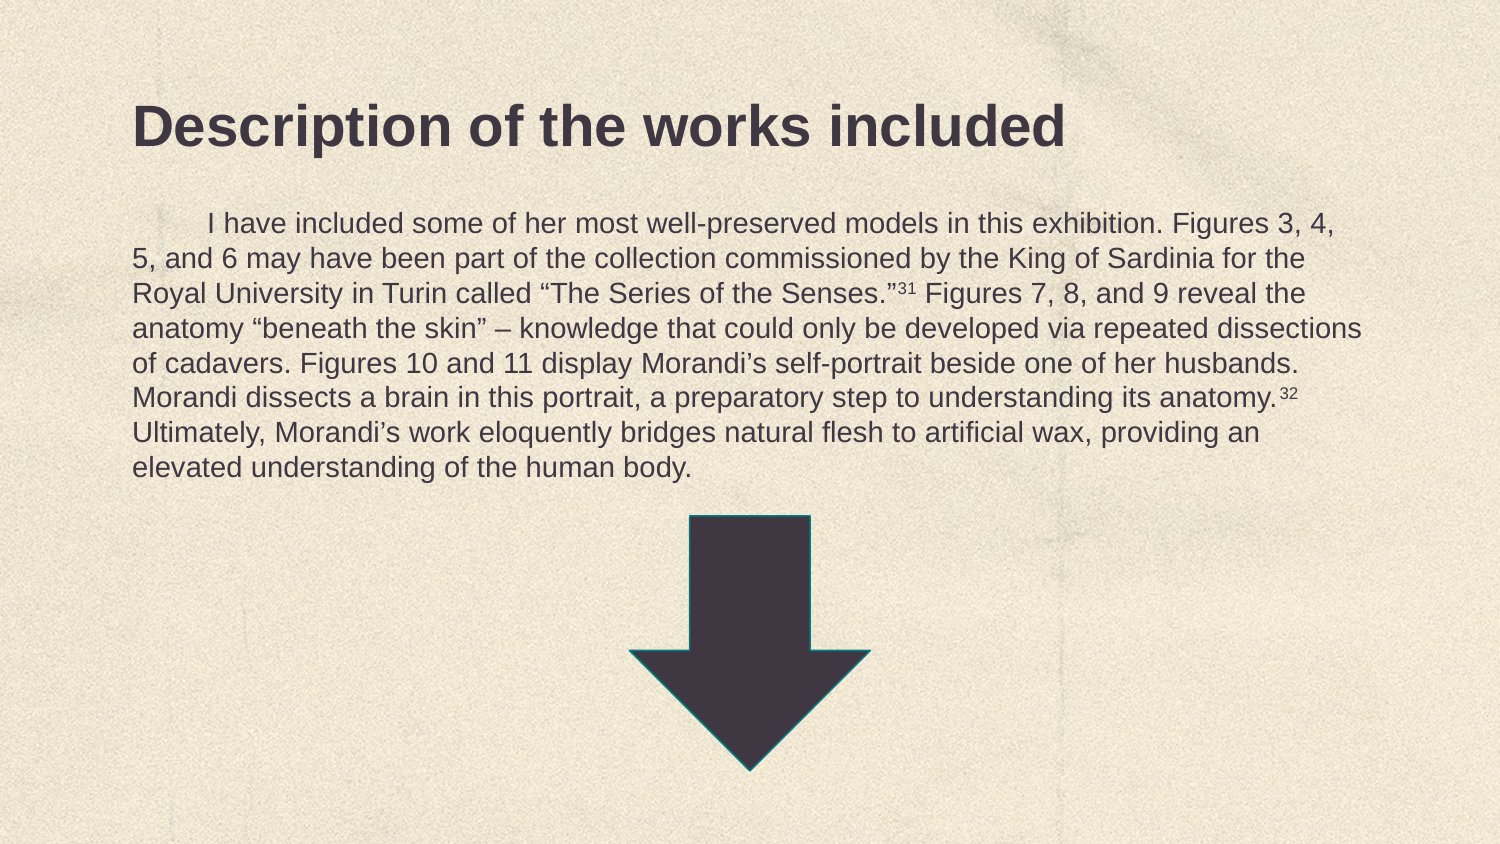

# Description of the works included
I have included some of her most well-preserved models in this exhibition. Figures 3, 4, 5, and 6 may have been part of the collection commissioned by the King of Sardinia for the Royal University in Turin called “The Series of the Senses.”31 Figures 7, 8, and 9 reveal the anatomy “beneath the skin” – knowledge that could only be developed via repeated dissections of cadavers. Figures 10 and 11 display Morandi’s self-portrait beside one of her husbands. Morandi dissects a brain in this portrait, a preparatory step to understanding its anatomy.32 Ultimately, Morandi’s work eloquently bridges natural flesh to artificial wax, providing an elevated understanding of the human body.